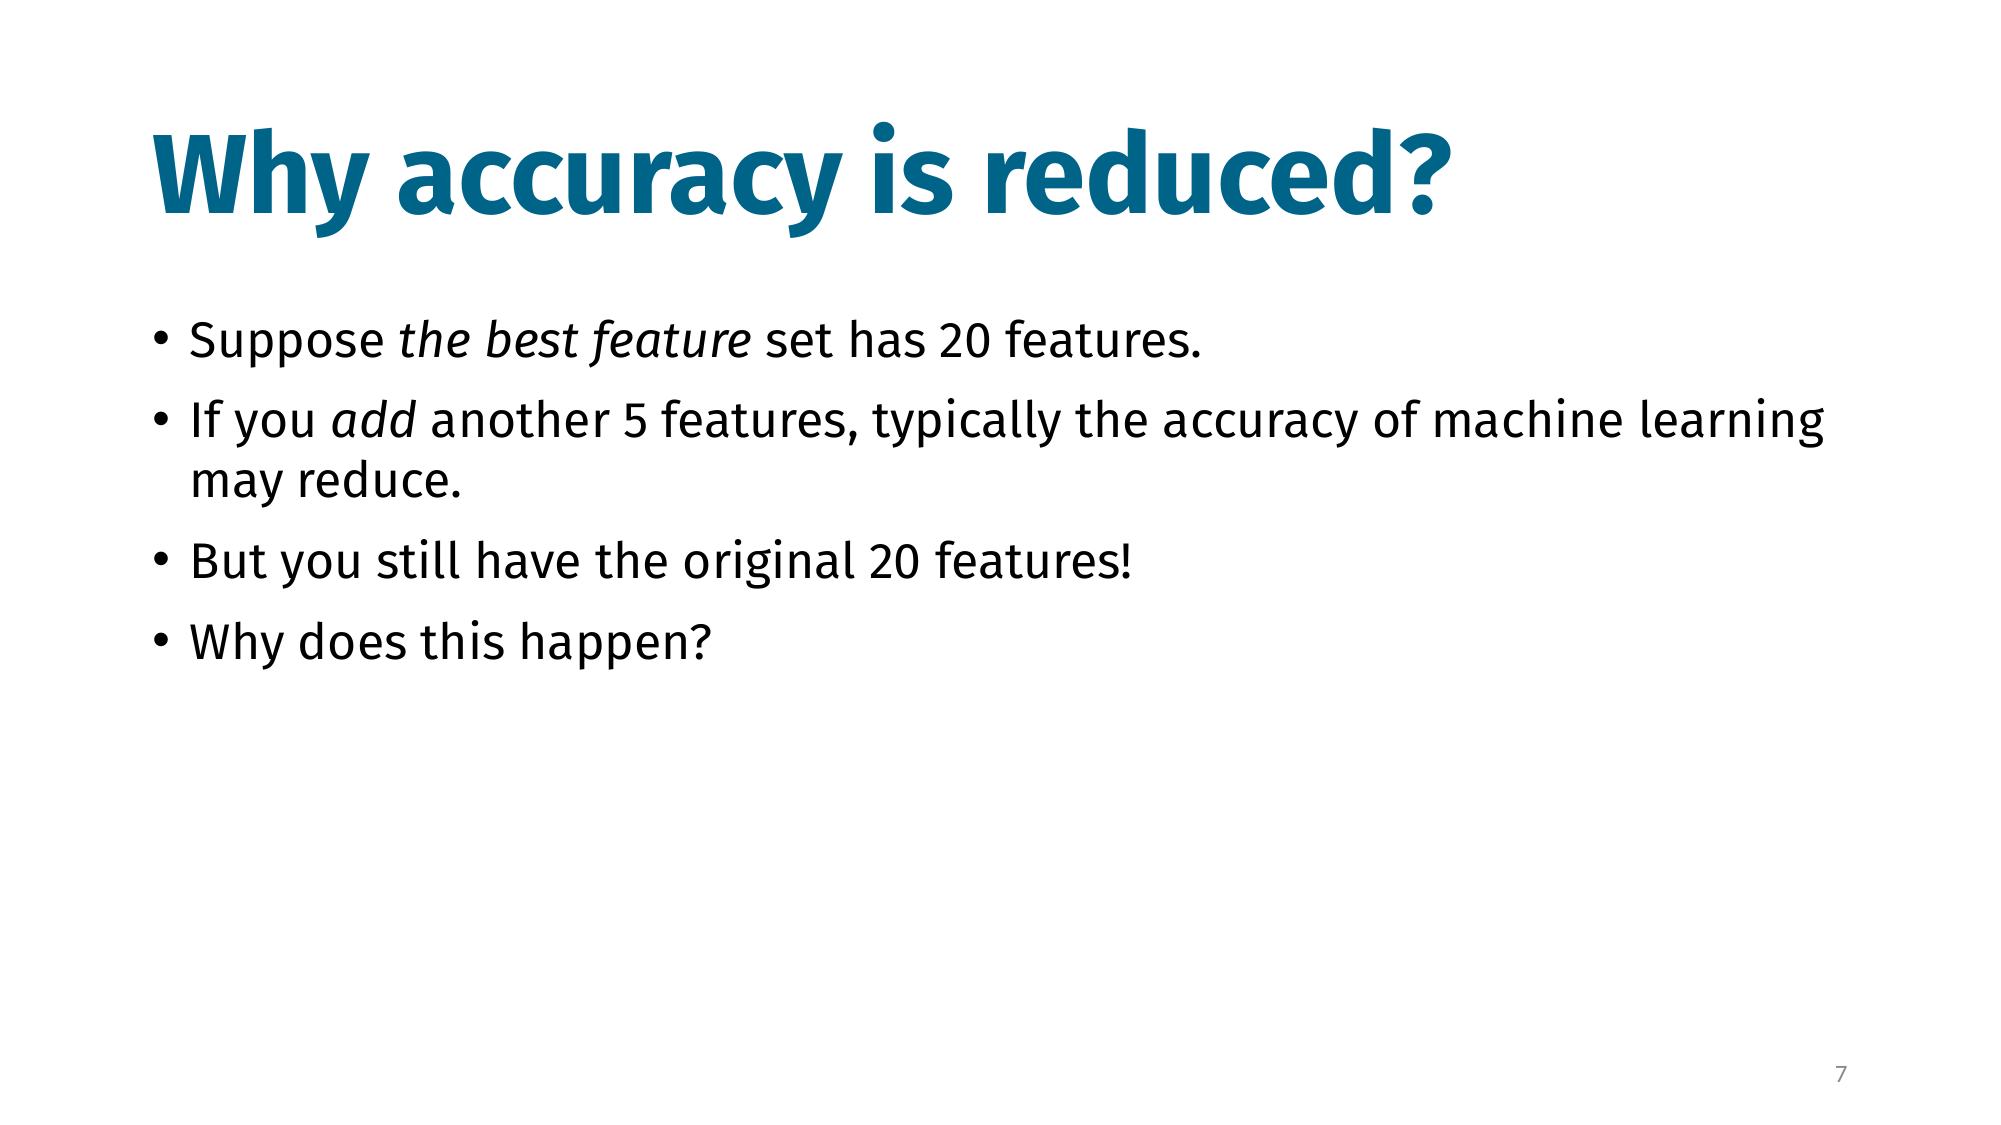

# Why accuracy is reduced?
Suppose the best feature set has 20 features.
If you add another 5 features, typically the accuracy of machine learning may reduce.
But you still have the original 20 features!
Why does this happen?
7